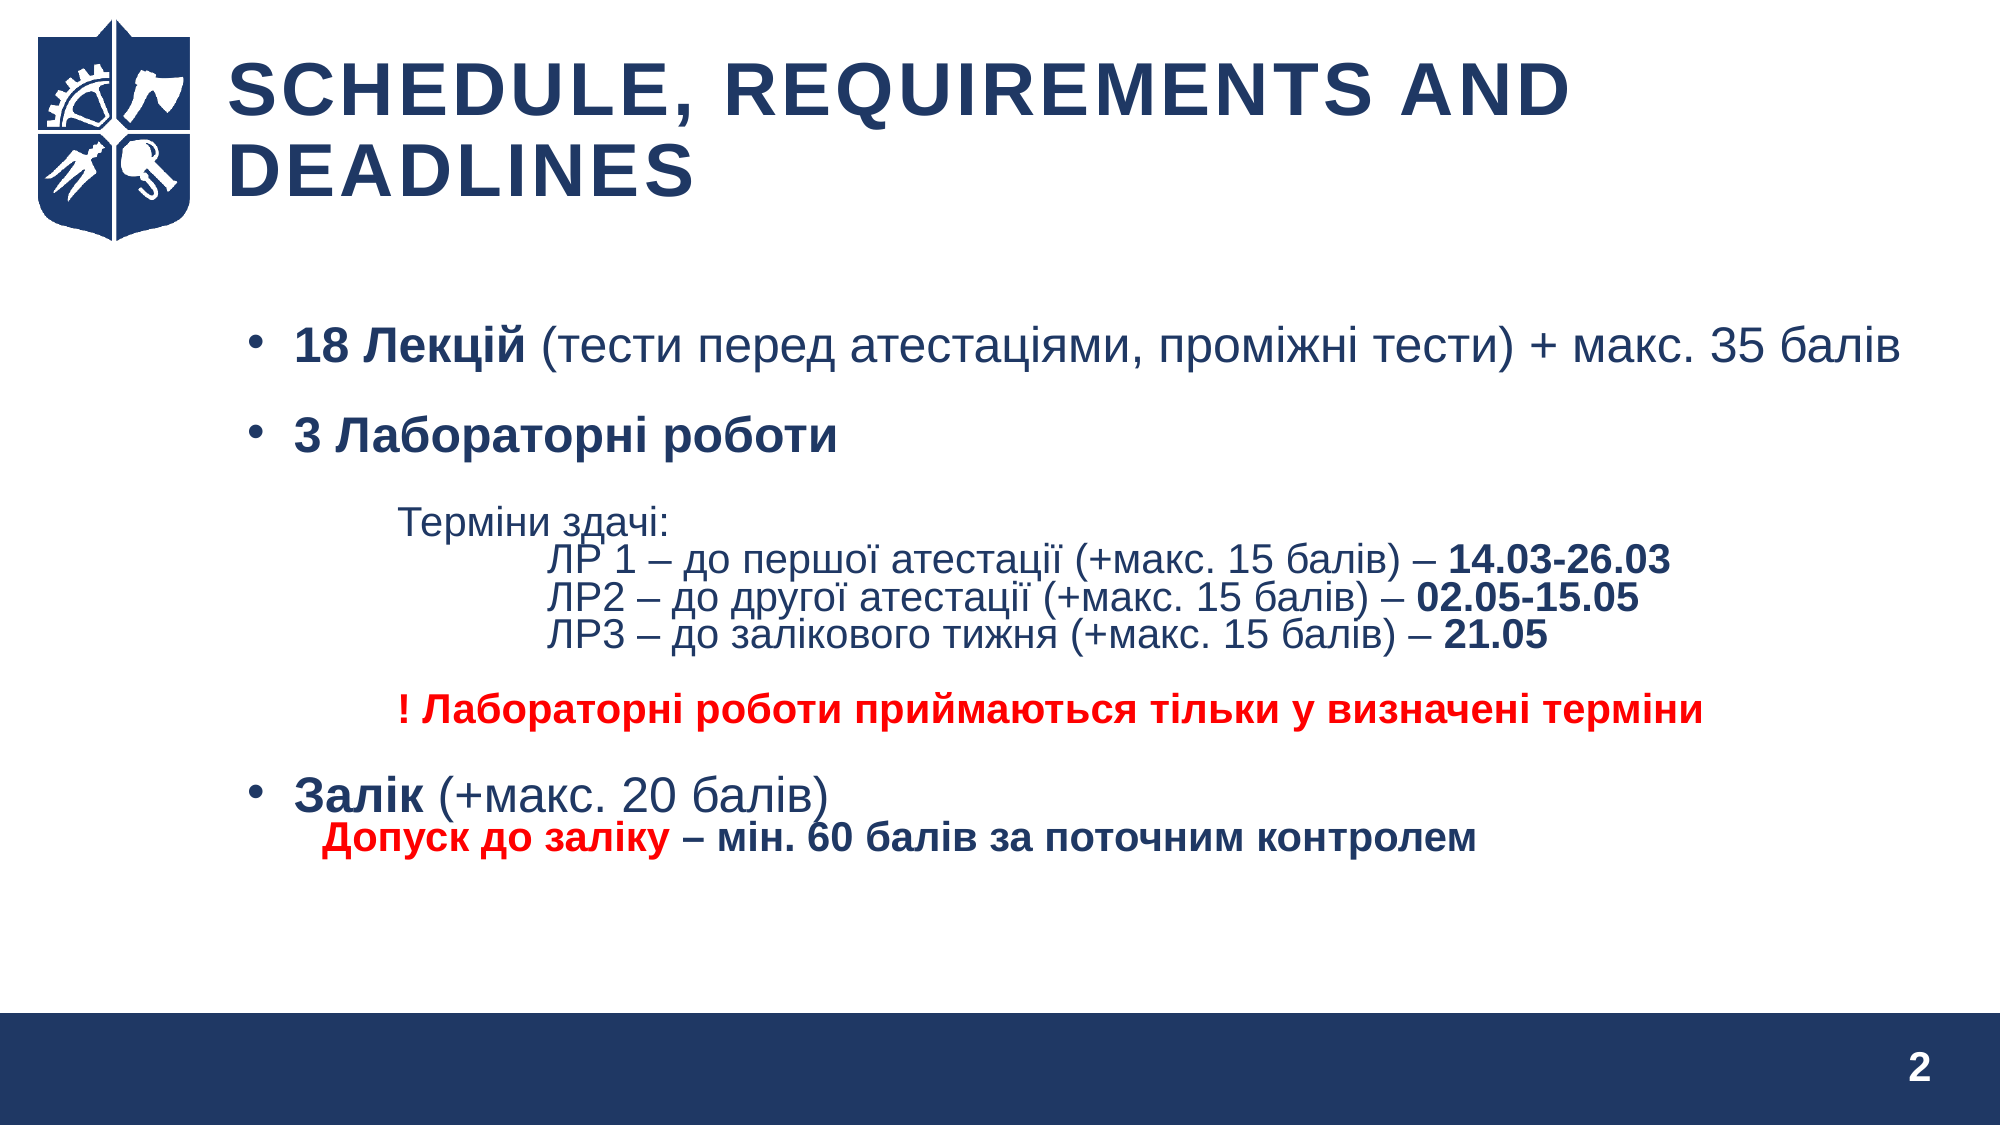

# SCHEDULE, REQUIREMENTS AND DEADLINES

18 Лекцій (тести перед атестаціями, проміжні тести) + макс. 35 балів

3 Лабораторні роботи

	Терміни здачі:
		ЛР 1 – до першої атестації (+макс. 15 балів) – 14.03-26.03
		ЛР2 – до другої атестації (+макс. 15 балів) – 02.05-15.05
		ЛР3 – до залікового тижня (+макс. 15 балів) – 21.05

	! Лабораторні роботи приймаються тільки у визначені терміни

Залік (+макс. 20 балів)
Допуск до заліку – мін. 60 балів за поточним контролем
2